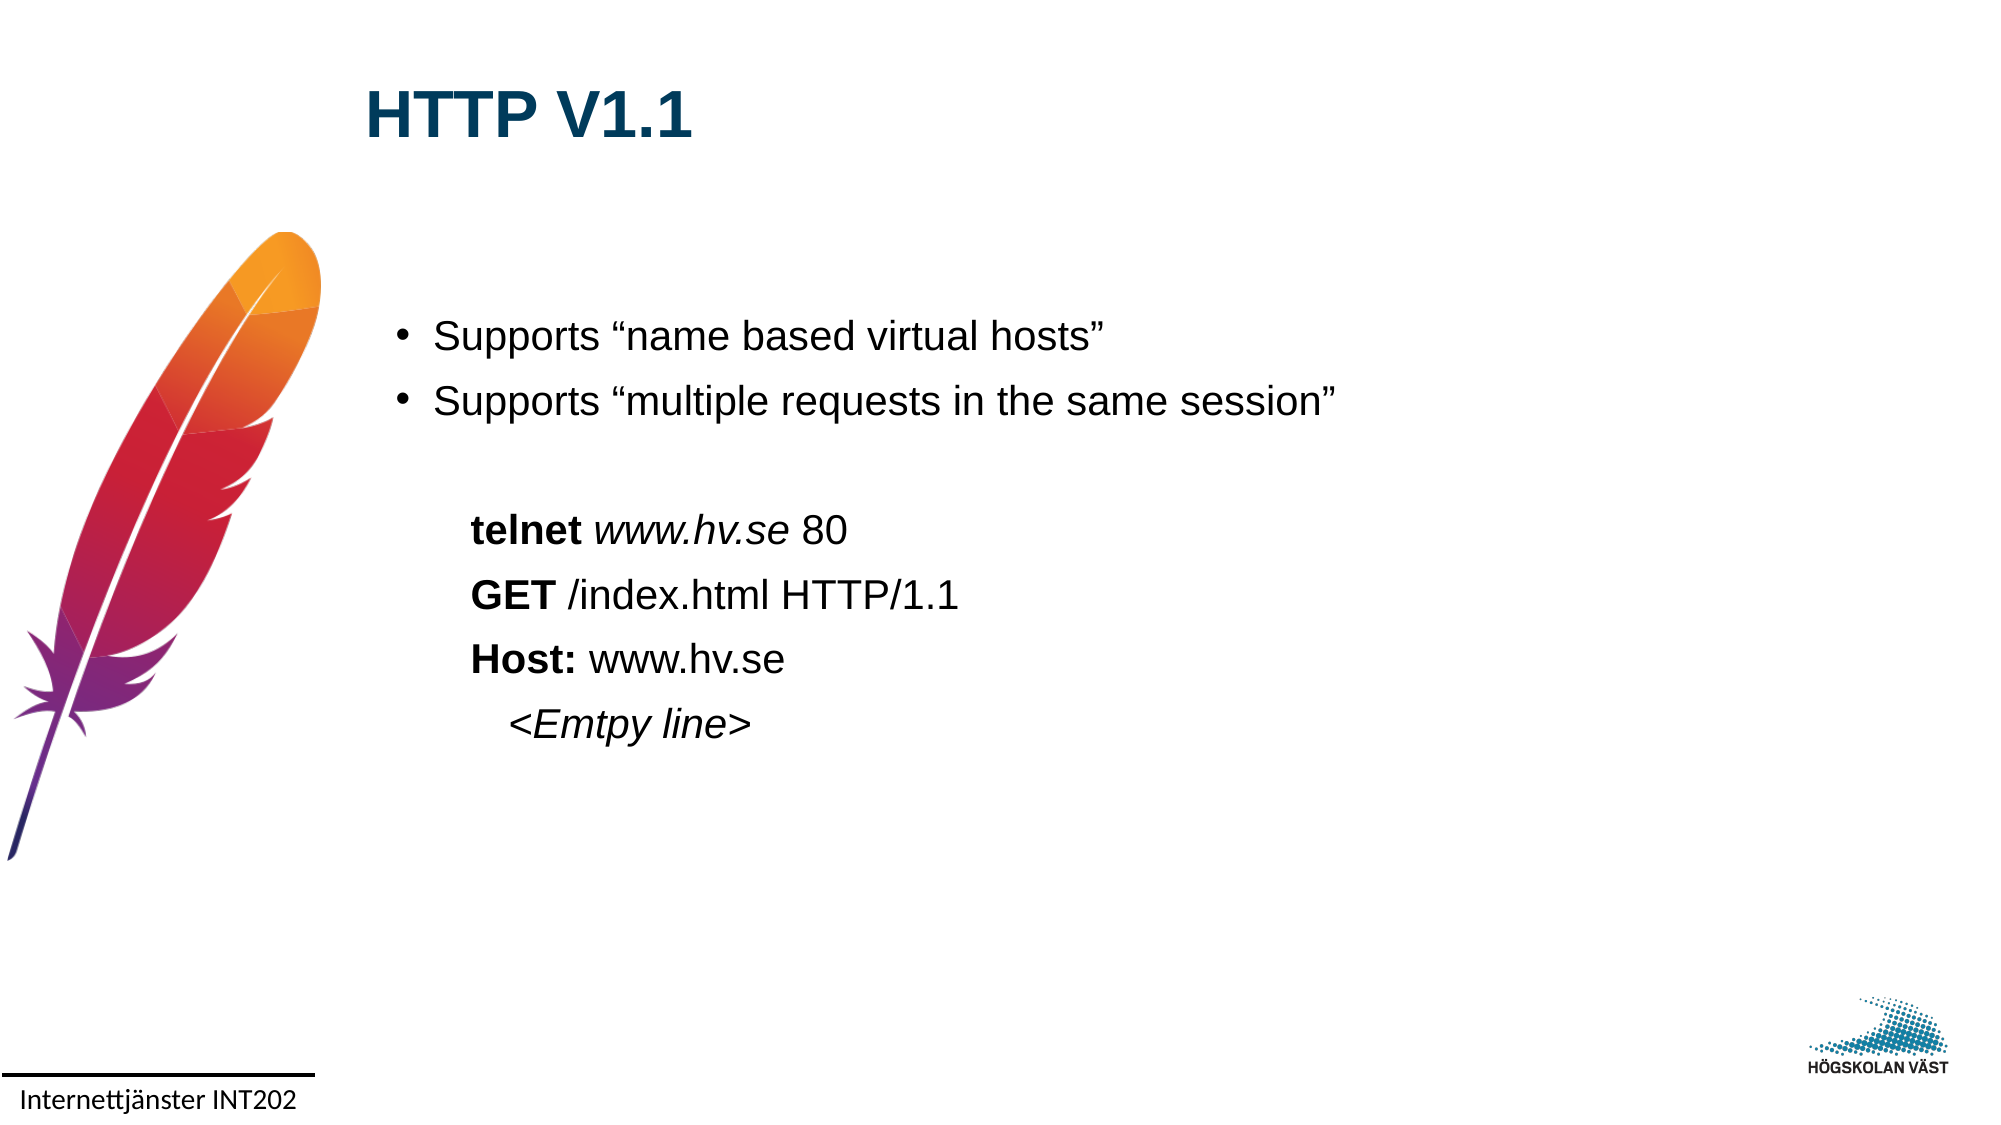

# HTTP v1.1
Supports “name based virtual hosts”
Supports “multiple requests in the same session”

telnet www.hv.se 80
GET /index.html HTTP/1.1
Host: www.hv.se
	<Emtpy line>